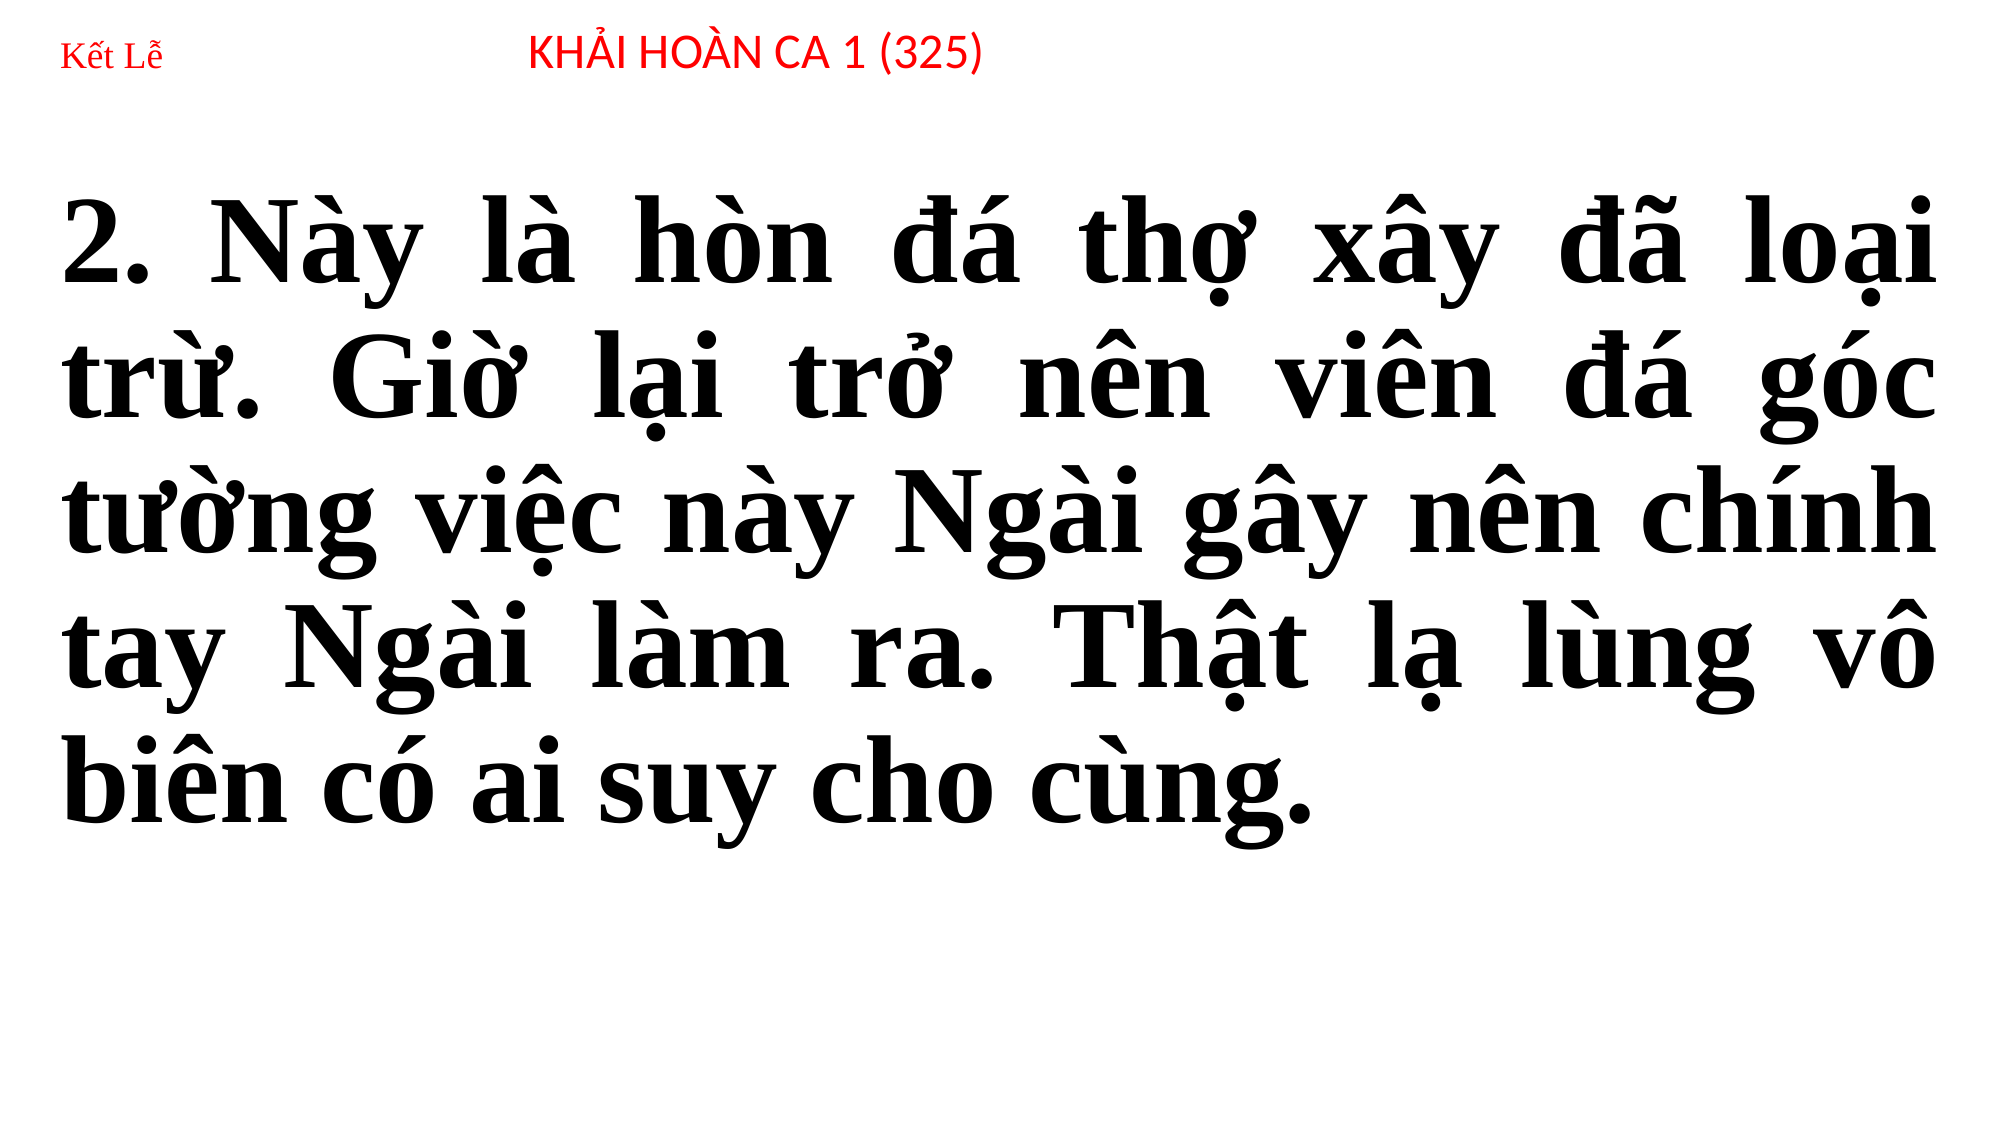

# Kết Lễ                            	  KHẢI HOÀN CA 1 (325)
2. Này là hòn đá thợ xây đã loại trừ. Giờ lại trở nên viên đá góc tường việc này Ngài gây nên chính tay Ngài làm ra. Thật lạ lùng vô biên có ai suy cho cùng.